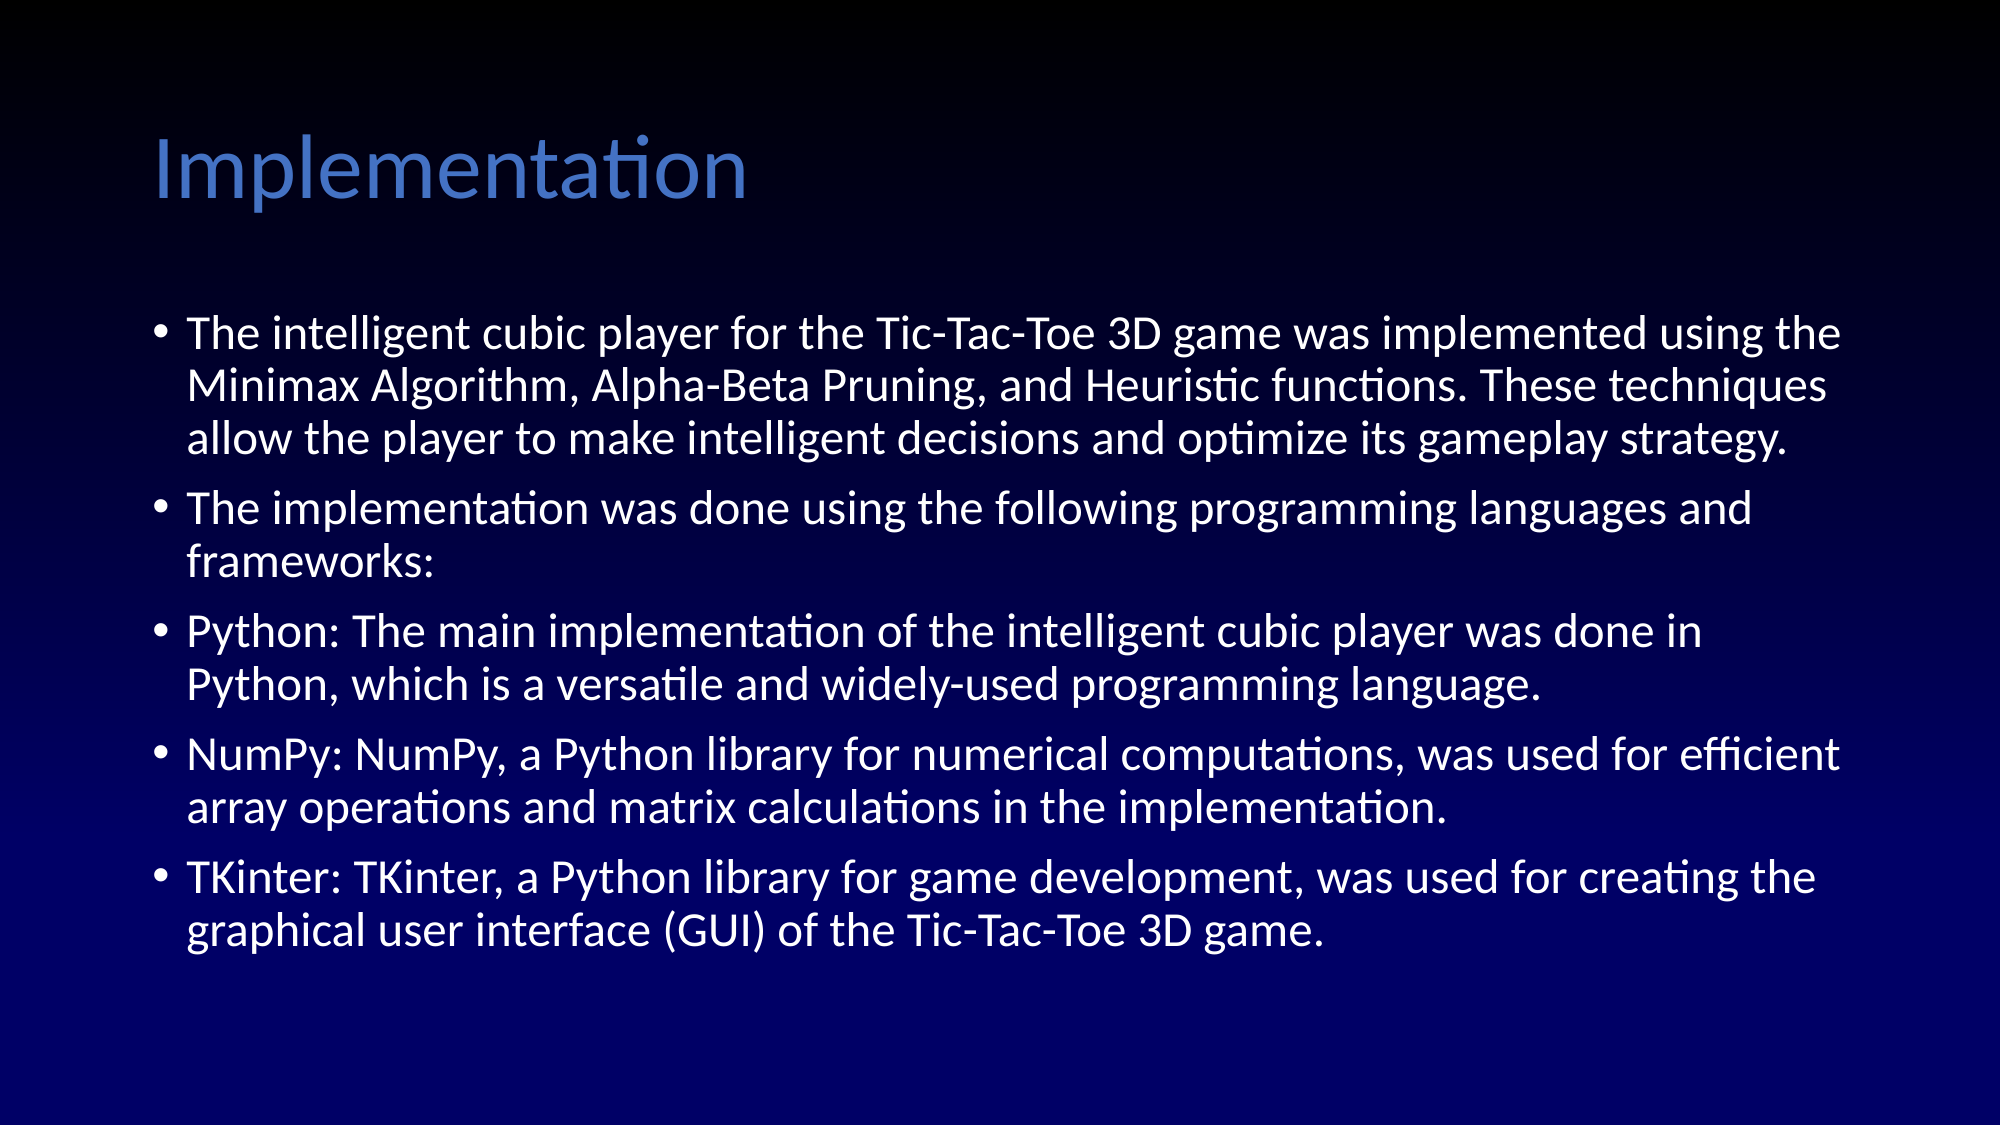

# Implementation
The intelligent cubic player for the Tic-Tac-Toe 3D game was implemented using the Minimax Algorithm, Alpha-Beta Pruning, and Heuristic functions. These techniques allow the player to make intelligent decisions and optimize its gameplay strategy.
The implementation was done using the following programming languages and frameworks:
Python: The main implementation of the intelligent cubic player was done in Python, which is a versatile and widely-used programming language.
NumPy: NumPy, a Python library for numerical computations, was used for efficient array operations and matrix calculations in the implementation.
TKinter: TKinter, a Python library for game development, was used for creating the graphical user interface (GUI) of the Tic-Tac-Toe 3D game.